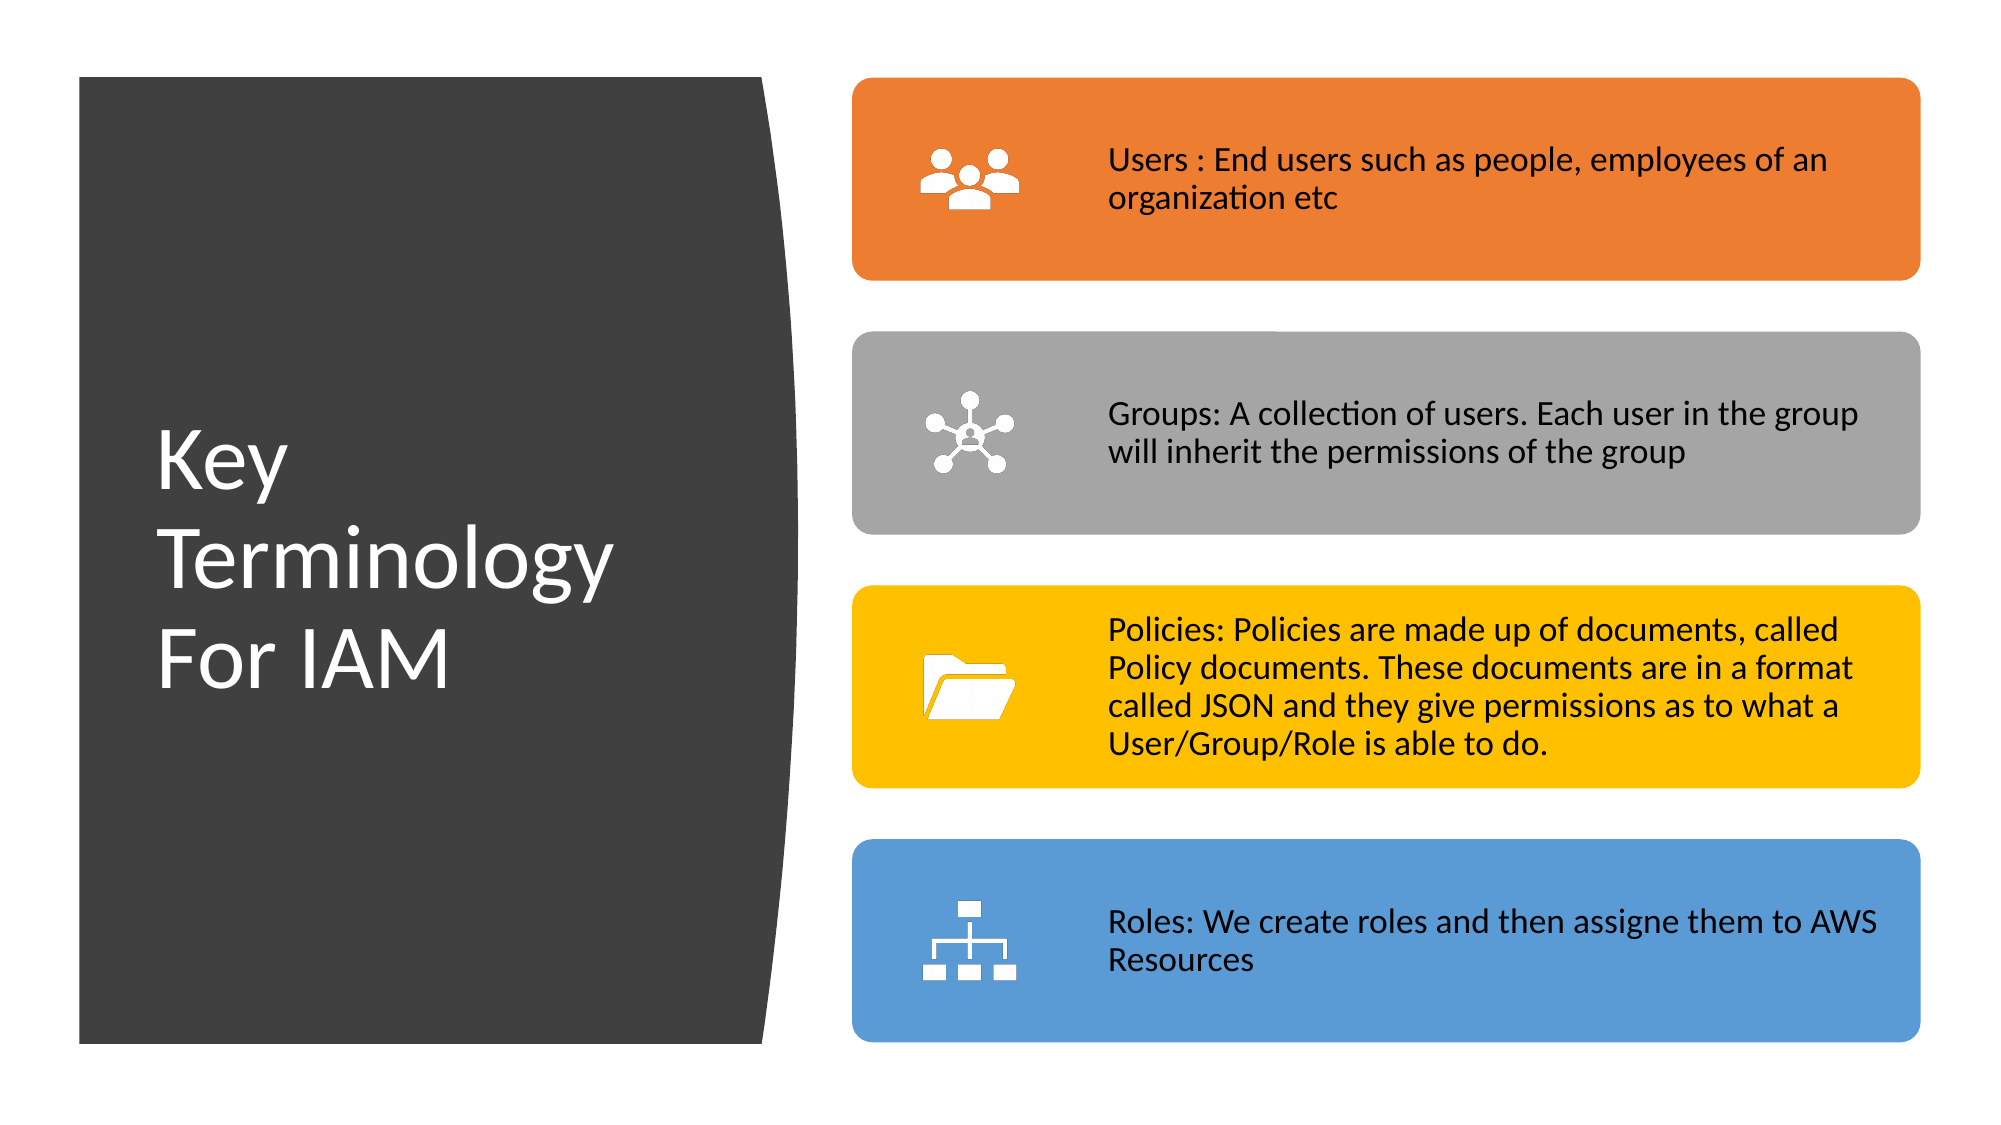

Users : End users such as people, employees of an organization etc
Groups: A collection of users. Each user in the group will inherit the permissions of the group
Policies: Policies are made up of documents, called Policy documents. These documents are in a format called JSON and they give permissions as to what a User/Group/Role is able to do.
Roles: We create roles and then assigne them to AWS Resources

# Key Terminology For IAM